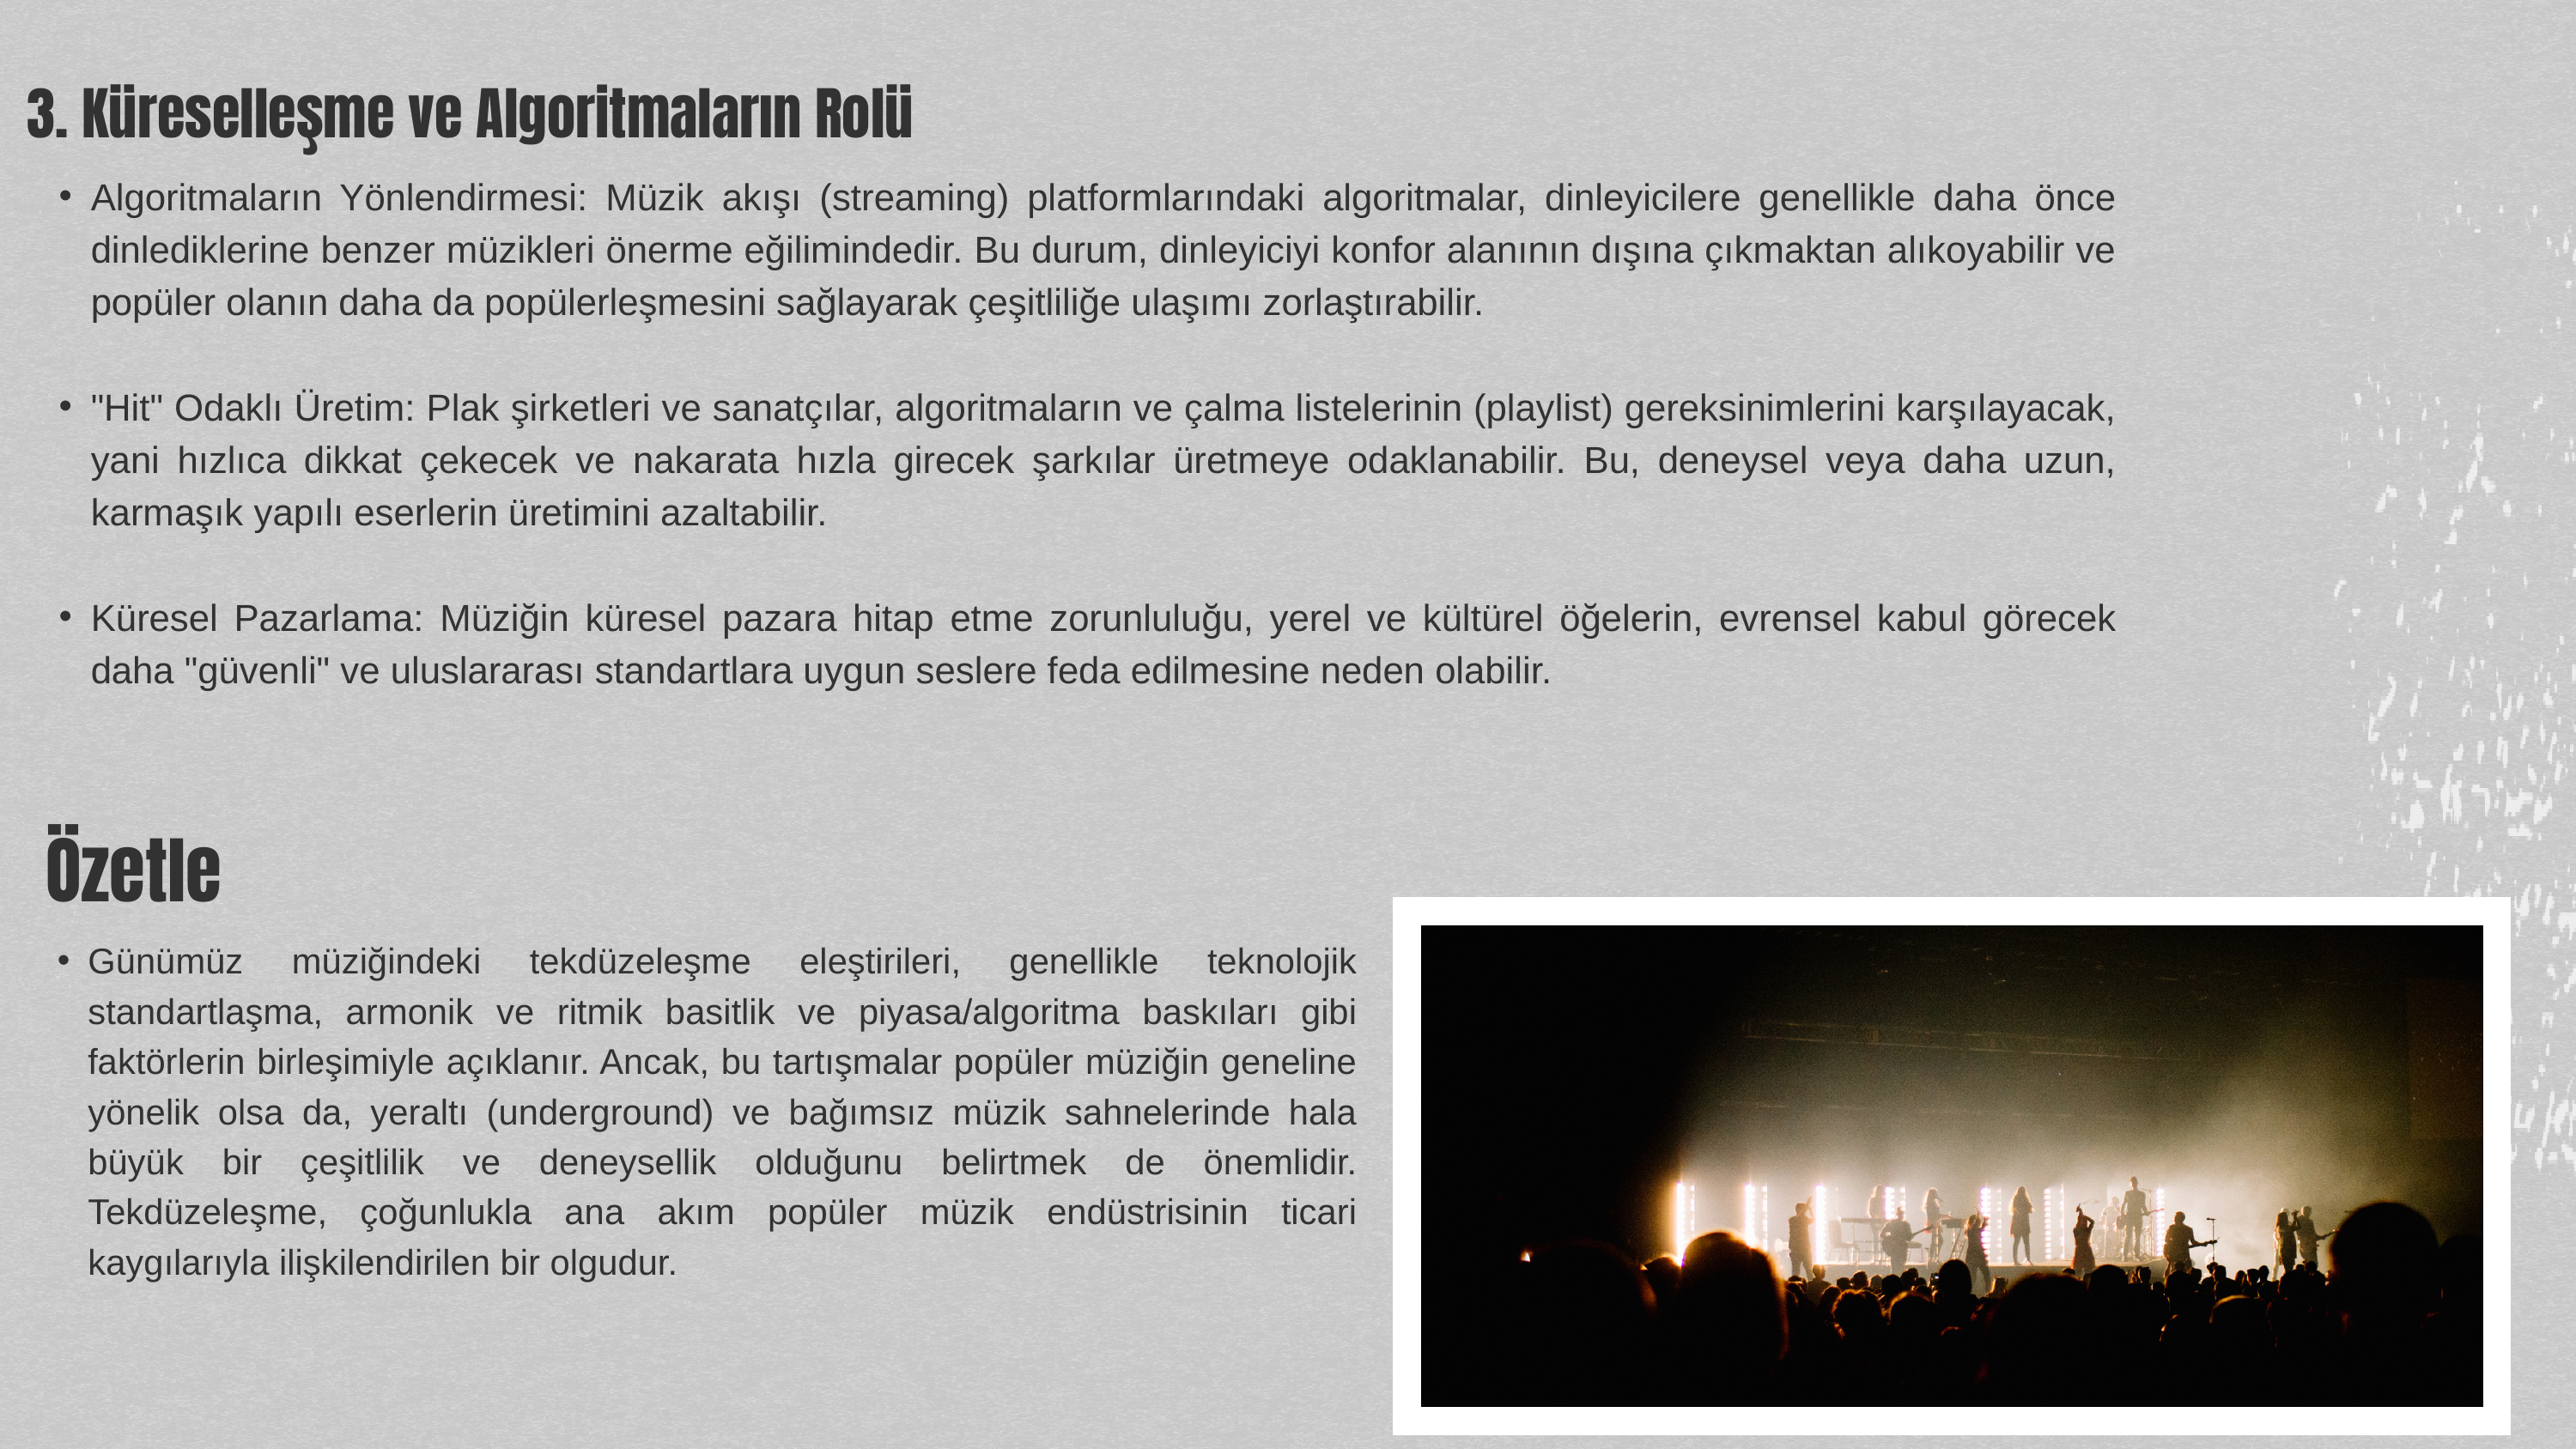

3. Küreselleşme ve Algoritmaların Rolü
Algoritmaların Yönlendirmesi: Müzik akışı (streaming) platformlarındaki algoritmalar, dinleyicilere genellikle daha önce dinlediklerine benzer müzikleri önerme eğilimindedir. Bu durum, dinleyiciyi konfor alanının dışına çıkmaktan alıkoyabilir ve popüler olanın daha da popülerleşmesini sağlayarak çeşitliliğe ulaşımı zorlaştırabilir.

"Hit" Odaklı Üretim: Plak şirketleri ve sanatçılar, algoritmaların ve çalma listelerinin (playlist) gereksinimlerini karşılayacak, yani hızlıca dikkat çekecek ve nakarata hızla girecek şarkılar üretmeye odaklanabilir. Bu, deneysel veya daha uzun, karmaşık yapılı eserlerin üretimini azaltabilir.

Küresel Pazarlama: Müziğin küresel pazara hitap etme zorunluluğu, yerel ve kültürel öğelerin, evrensel kabul görecek daha "güvenli" ve uluslararası standartlara uygun seslere feda edilmesine neden olabilir.

Özetle

Günümüz müziğindeki tekdüzeleşme eleştirileri, genellikle teknolojik standartlaşma, armonik ve ritmik basitlik ve piyasa/algoritma baskıları gibi faktörlerin birleşimiyle açıklanır. Ancak, bu tartışmalar popüler müziğin geneline yönelik olsa da, yeraltı (underground) ve bağımsız müzik sahnelerinde hala büyük bir çeşitlilik ve deneysellik olduğunu belirtmek de önemlidir. Tekdüzeleşme, çoğunlukla ana akım popüler müzik endüstrisinin ticari kaygılarıyla ilişkilendirilen bir olgudur.